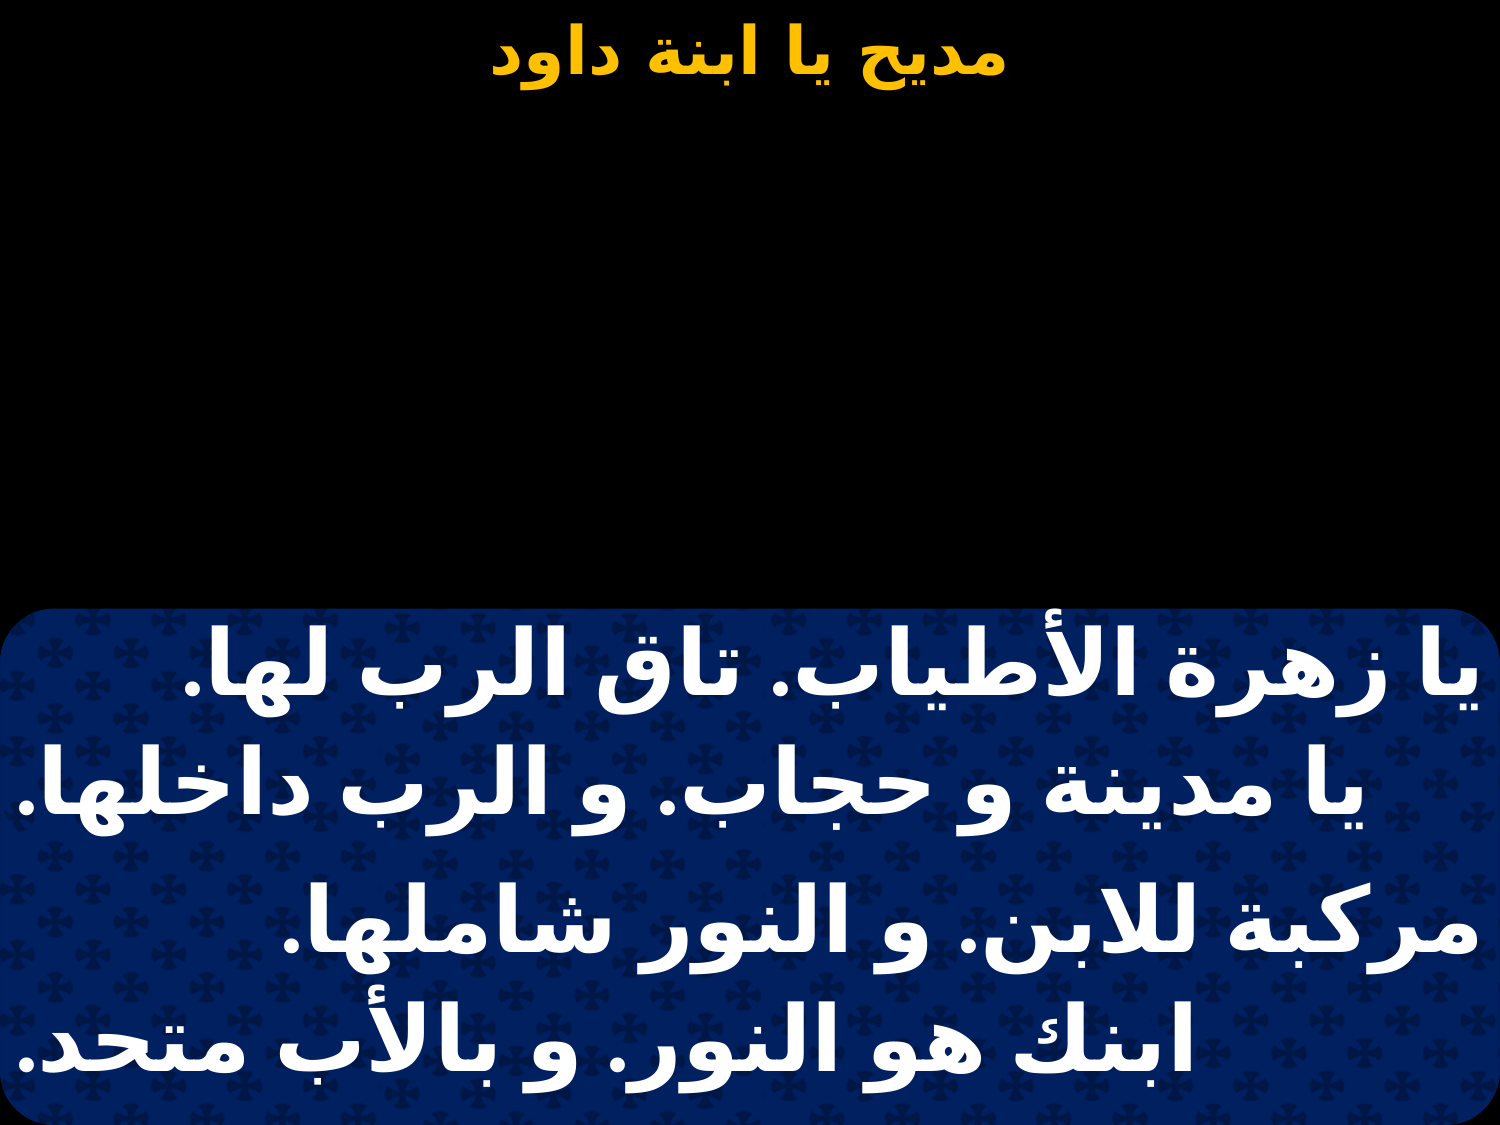

#
| يا زهرة الأطياب. تاق الرب لها. |
| --- |
| يا مدينة و حجاب. و الرب داخلها. |
|  |
| مركبة للابن. و النور شاملها. |
| ابنك هو النور. و بالأب متحد. |